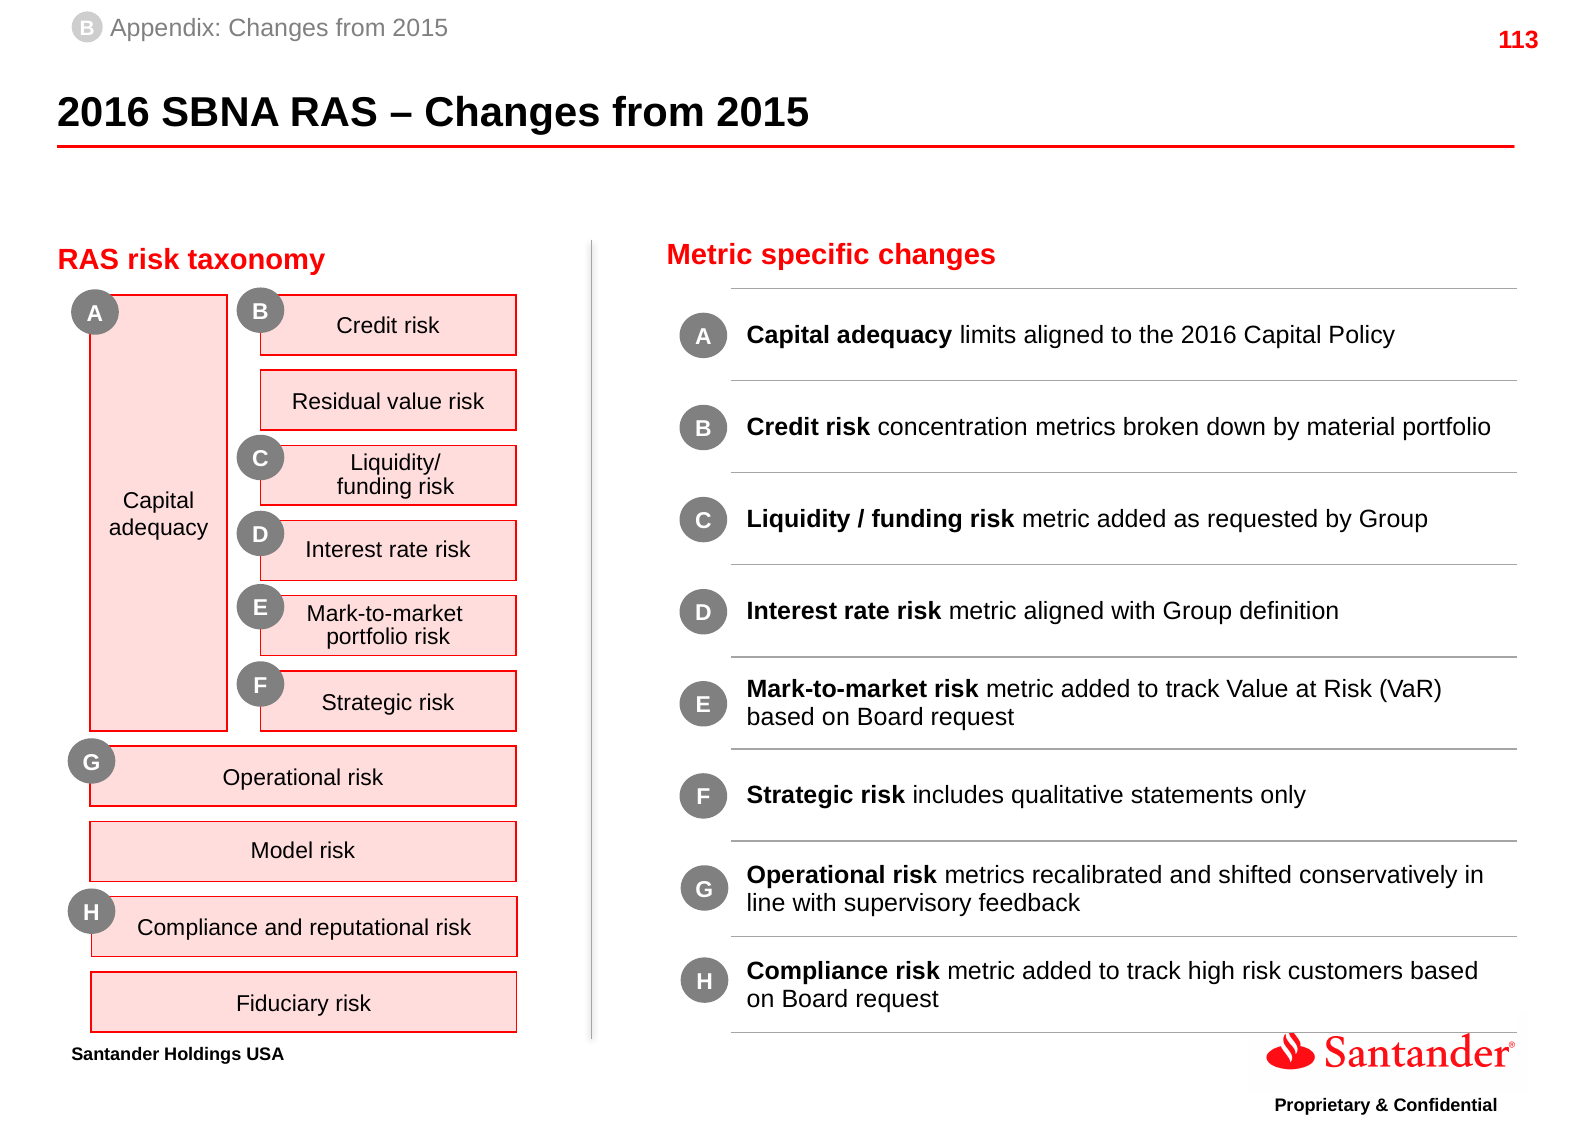

B
Appendix: Changes from 2015
2016 SBNA RAS – Changes from 2015
RAS risk taxonomy
Metric specific changes
B
| Capital adequacy limits aligned to the 2016 Capital Policy |
| --- |
| Credit risk concentration metrics broken down by material portfolio |
| Liquidity / funding risk metric added as requested by Group |
| Interest rate risk metric aligned with Group definition |
| Mark-to-market risk metric added to track Value at Risk (VaR) based on Board request |
| Strategic risk includes qualitative statements only |
| Operational risk metrics recalibrated and shifted conservatively in line with supervisory feedback |
| Compliance risk metric added to track high risk customers based on Board request |
A
Capital adequacy
Credit risk
A
Residual value risk
B
C
Liquidity/
funding risk
C
D
Interest rate risk
E
D
Mark-to-market
portfolio risk
F
Strategic risk
E
G
Operational risk
F
Model risk
G
H
Compliance and reputational risk
H
Fiduciary risk